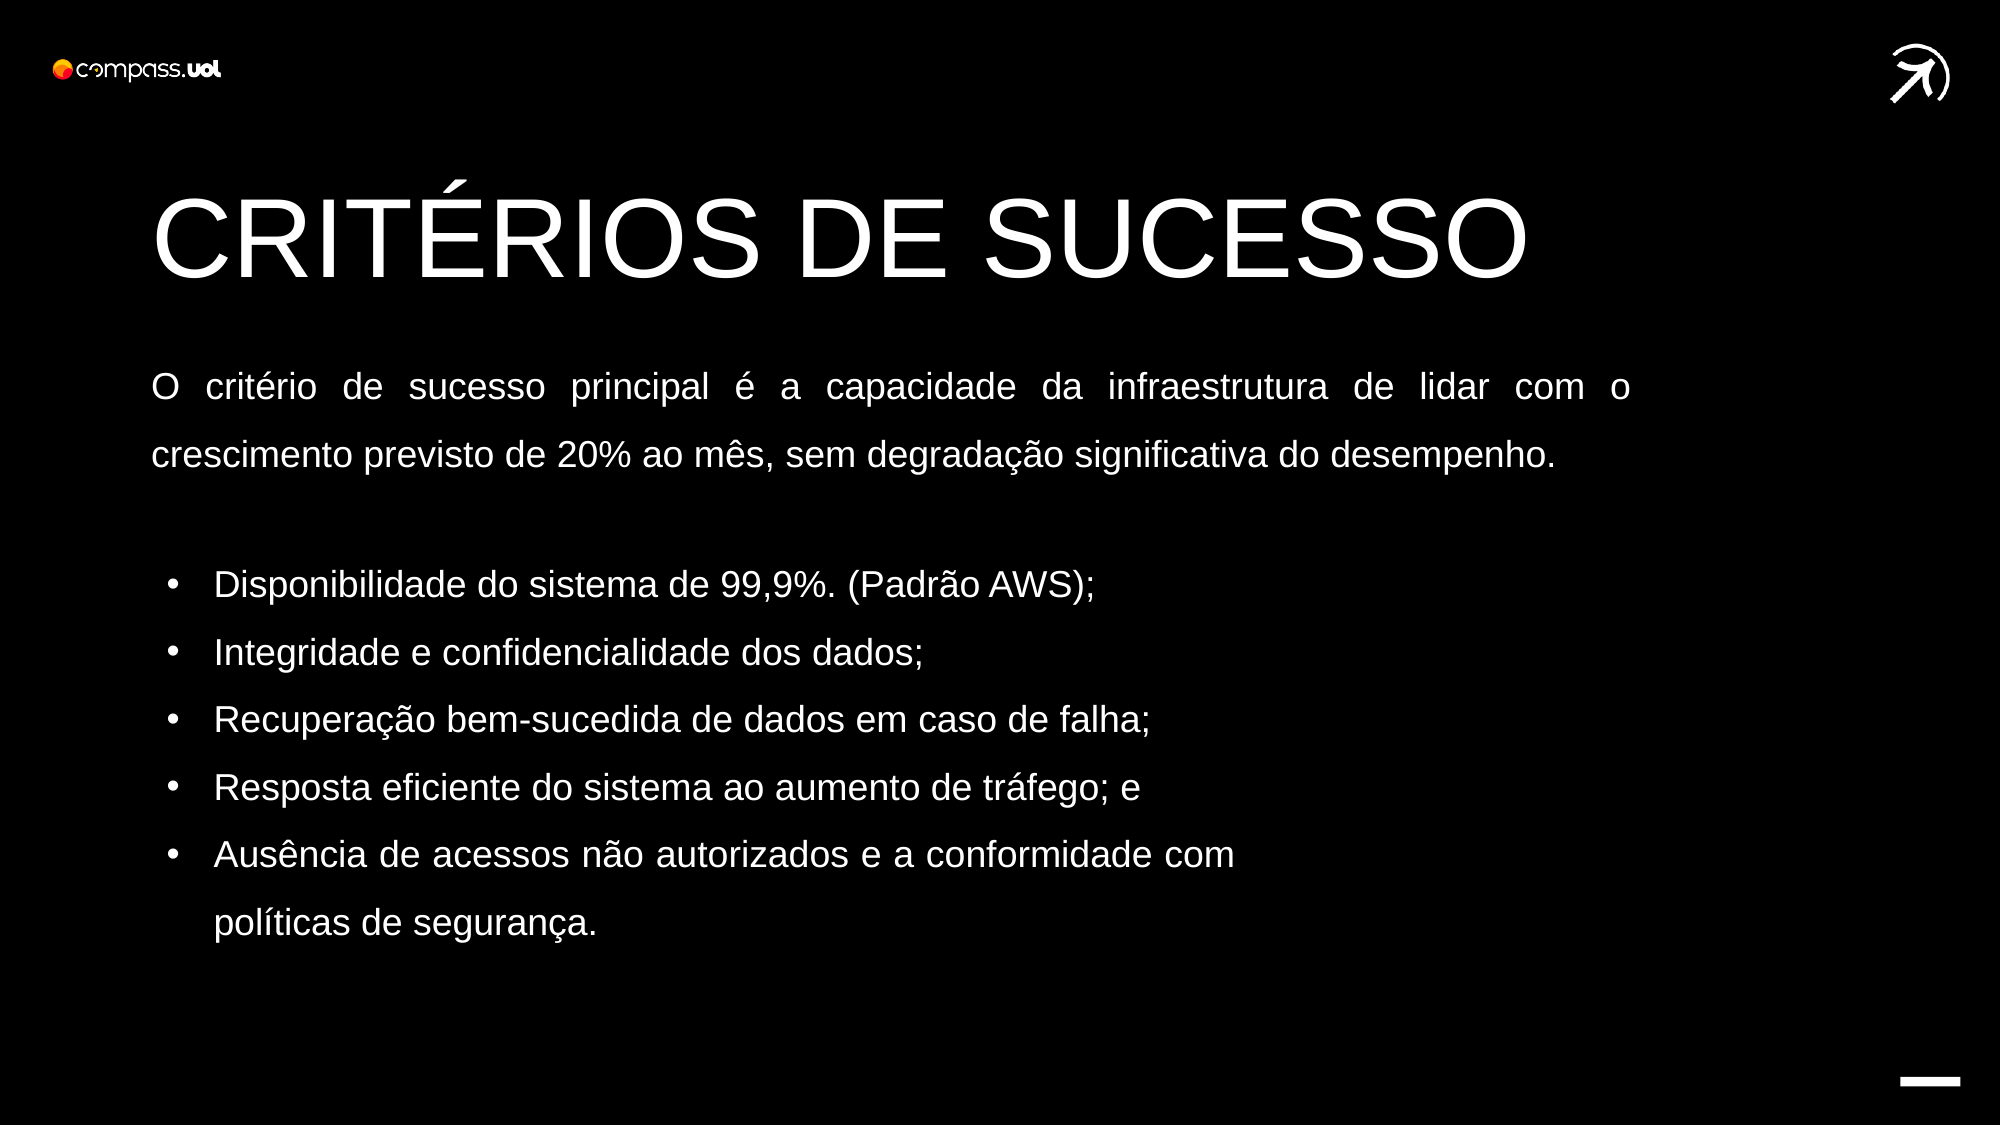

CRITÉRIOS DE SUCESSO
O critério de sucesso principal é a capacidade da infraestrutura de lidar com o crescimento previsto de 20% ao mês, sem degradação significativa do desempenho.
Disponibilidade do sistema de 99,9%. (Padrão AWS);
Integridade e confidencialidade dos dados;
Recuperação bem-sucedida de dados em caso de falha;
Resposta eficiente do sistema ao aumento de tráfego; e
Ausência de acessos não autorizados e a conformidade com políticas de segurança.